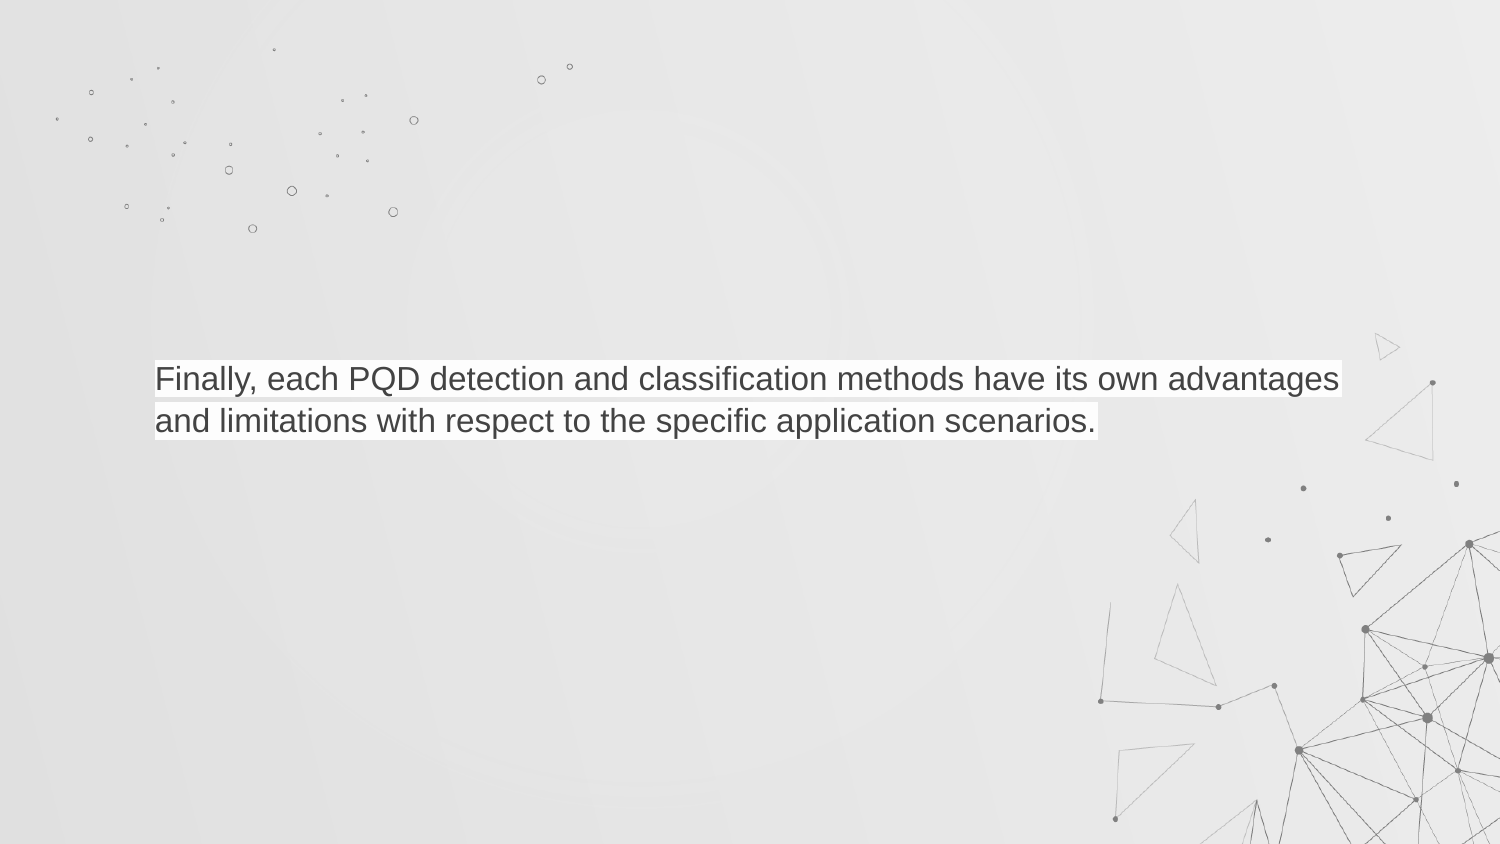

#
Finally, each PQD detection and classification methods have its own advantages and limitations with respect to the specific application scenarios.